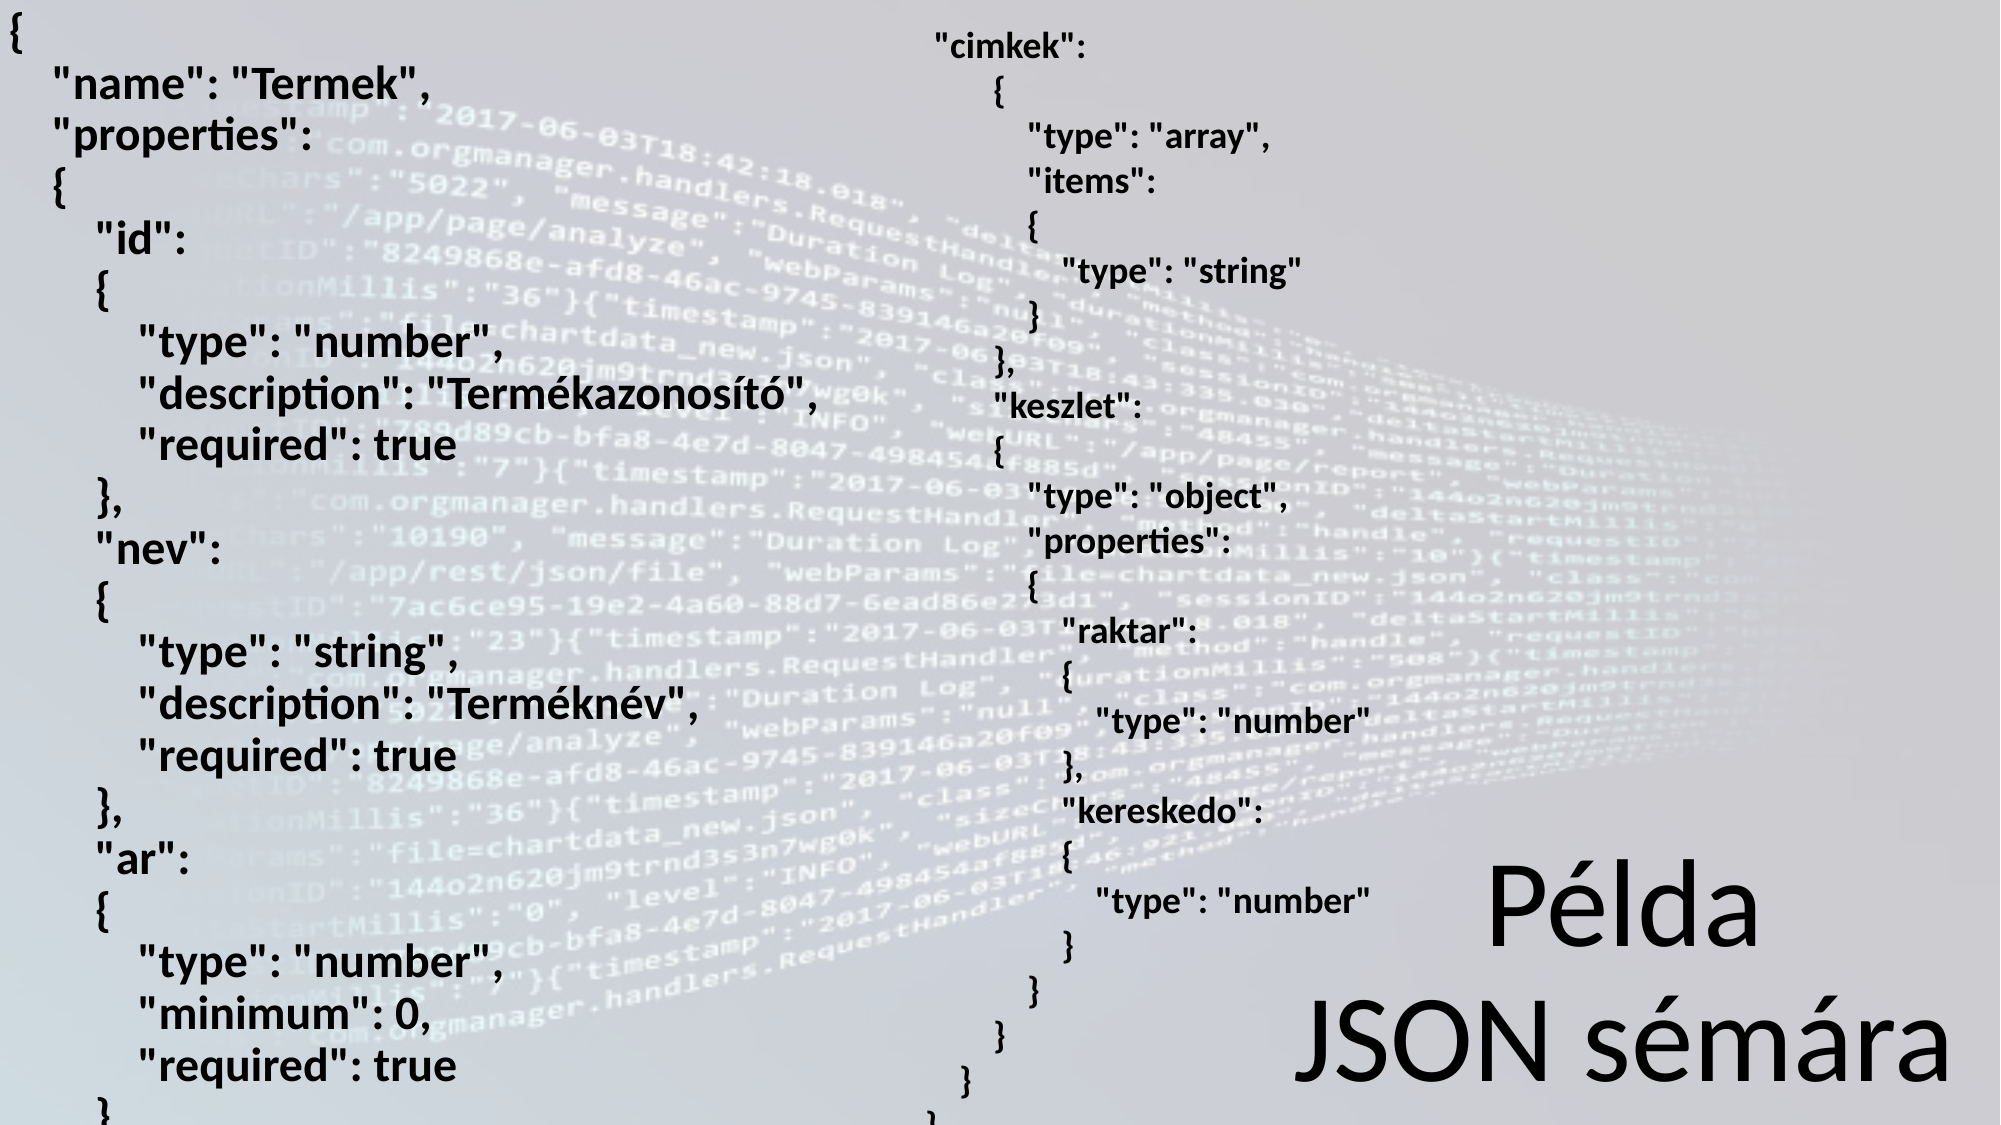

{
    "name": "Termek",
    "properties":
    {
        "id":
        {
            "type": "number",
            "description": "Termékazonosító",
            "required": true
        },
        "nev":
        {
            "type": "string",
            "description": "Terméknév",
            "required": true
        },
        "ar":
        {
            "type": "number",
            "minimum": 0,
            "required": true
        },

 "cimkek":
        {
            "type": "array",
            "items":
            {
                "type": "string"
            }
        },
        "keszlet":
        {
            "type": "object",
            "properties":
            {
                "raktar":
                {
                    "type": "number"
                },
                "kereskedo":
                {
                    "type": "number"
                }
            }
        }
    }
}
# Példa JSON sémára